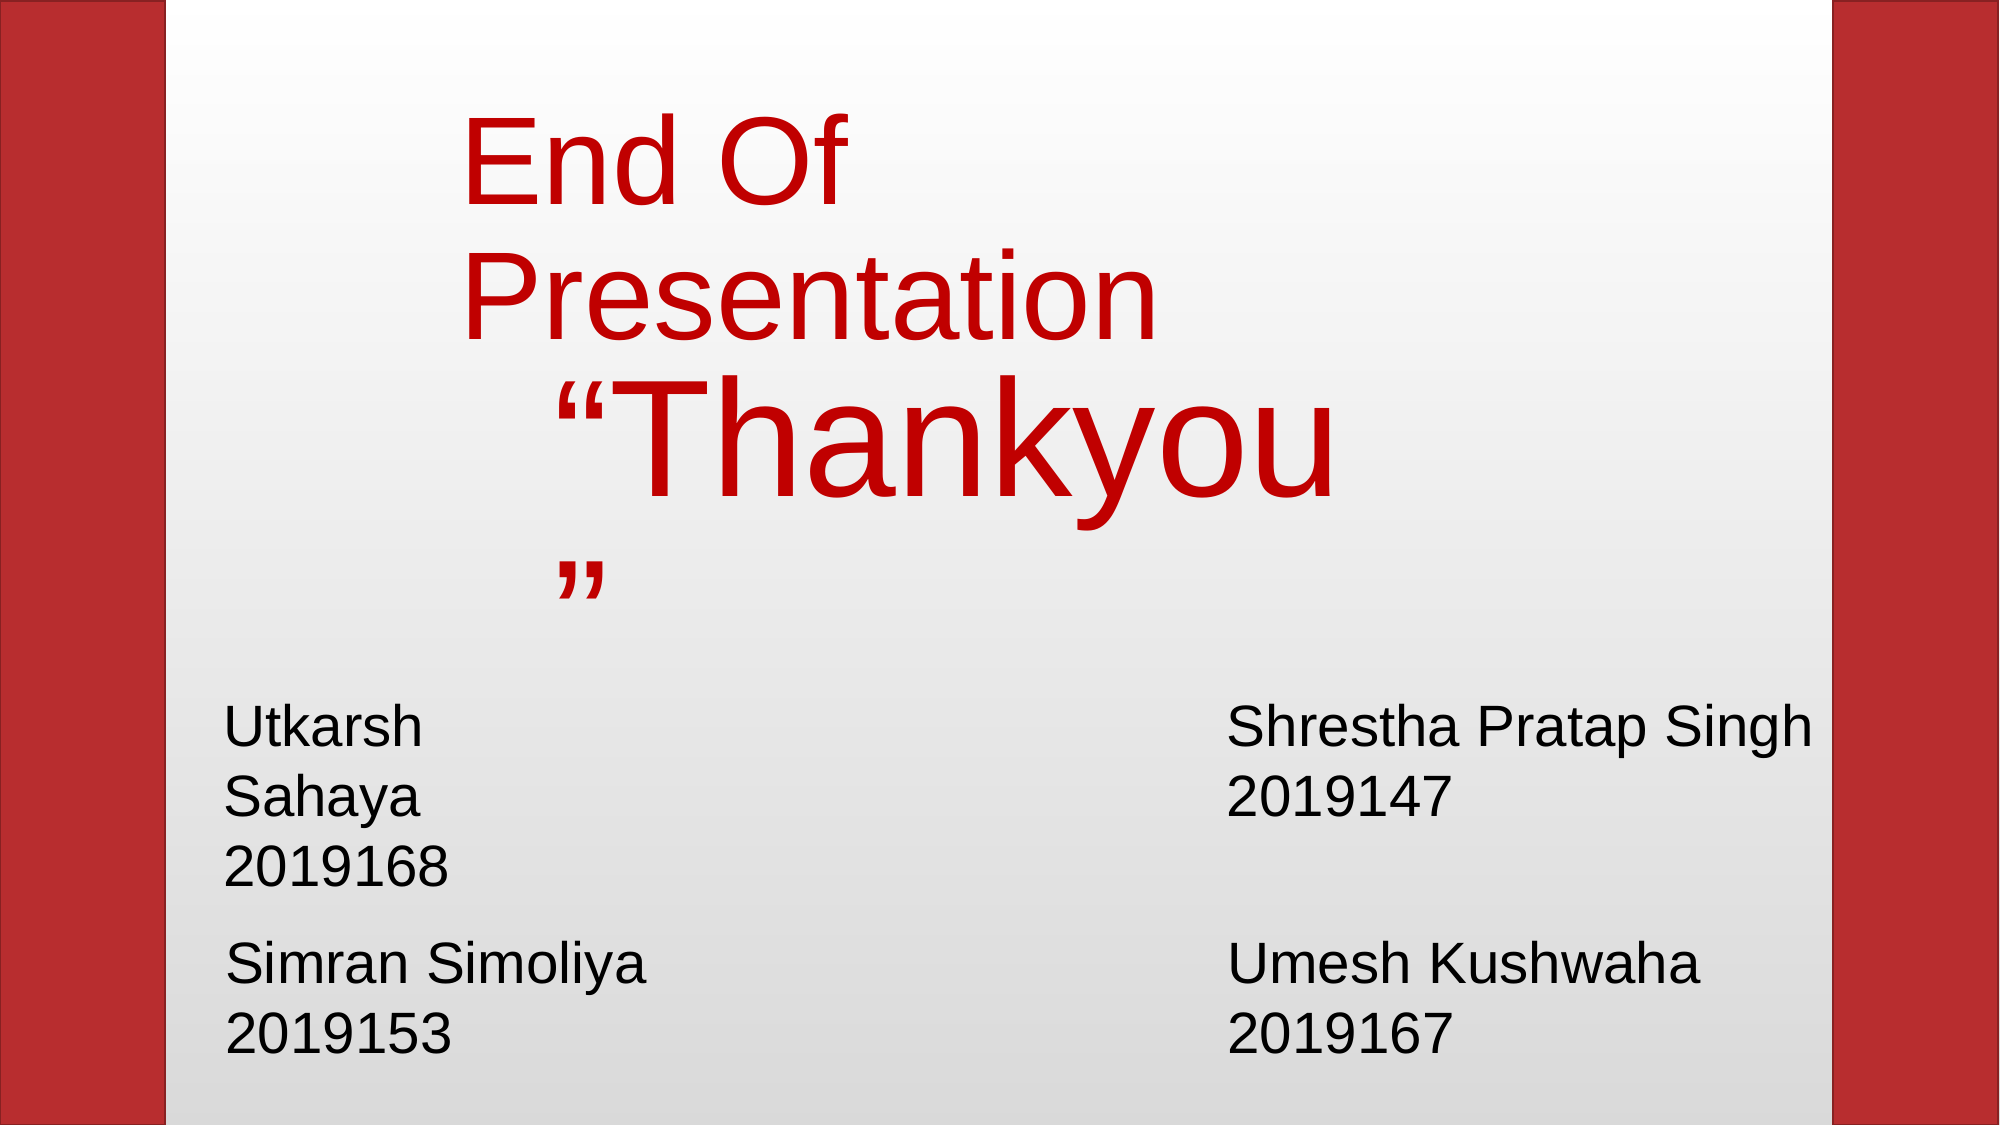

End Of Presentation
“Thankyou”
Utkarsh Sahaya
2019168
Shrestha Pratap Singh
2019147
Simran Simoliya
2019153
Umesh Kushwaha
2019167